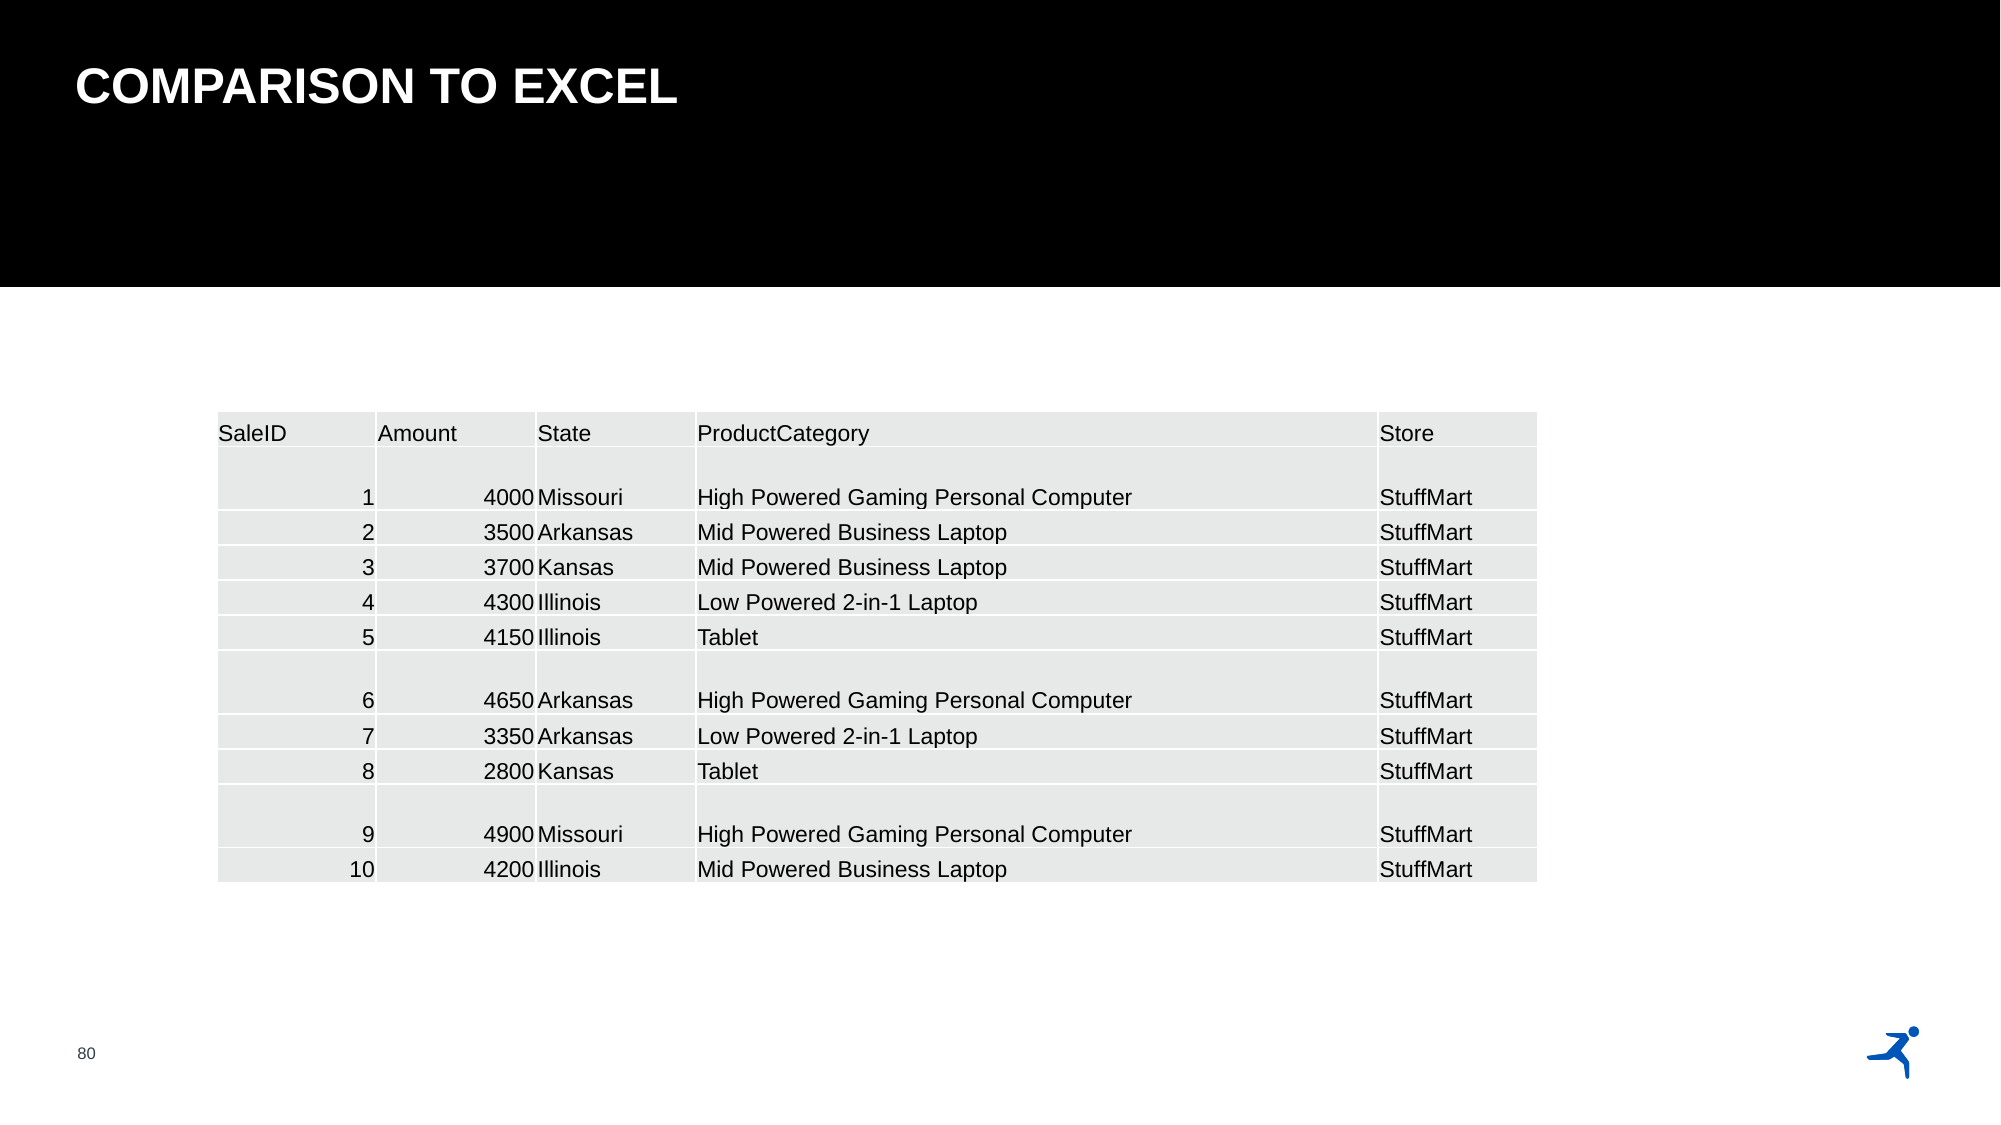

© 2021 Microsoft. All rights reserved.
# Comparison to Excel
| SaleID | Amount | State | ProductCategory | Store |
| --- | --- | --- | --- | --- |
| 1 | 4000 | Missouri | High Powered Gaming Personal Computer | StuffMart |
| 2 | 3500 | Arkansas | Mid Powered Business Laptop | StuffMart |
| 3 | 3700 | Kansas | Mid Powered Business Laptop | StuffMart |
| 4 | 4300 | Illinois | Low Powered 2-in-1 Laptop | StuffMart |
| 5 | 4150 | Illinois | Tablet | StuffMart |
| 6 | 4650 | Arkansas | High Powered Gaming Personal Computer | StuffMart |
| 7 | 3350 | Arkansas | Low Powered 2-in-1 Laptop | StuffMart |
| 8 | 2800 | Kansas | Tablet | StuffMart |
| 9 | 4900 | Missouri | High Powered Gaming Personal Computer | StuffMart |
| 10 | 4200 | Illinois | Mid Powered Business Laptop | StuffMart |